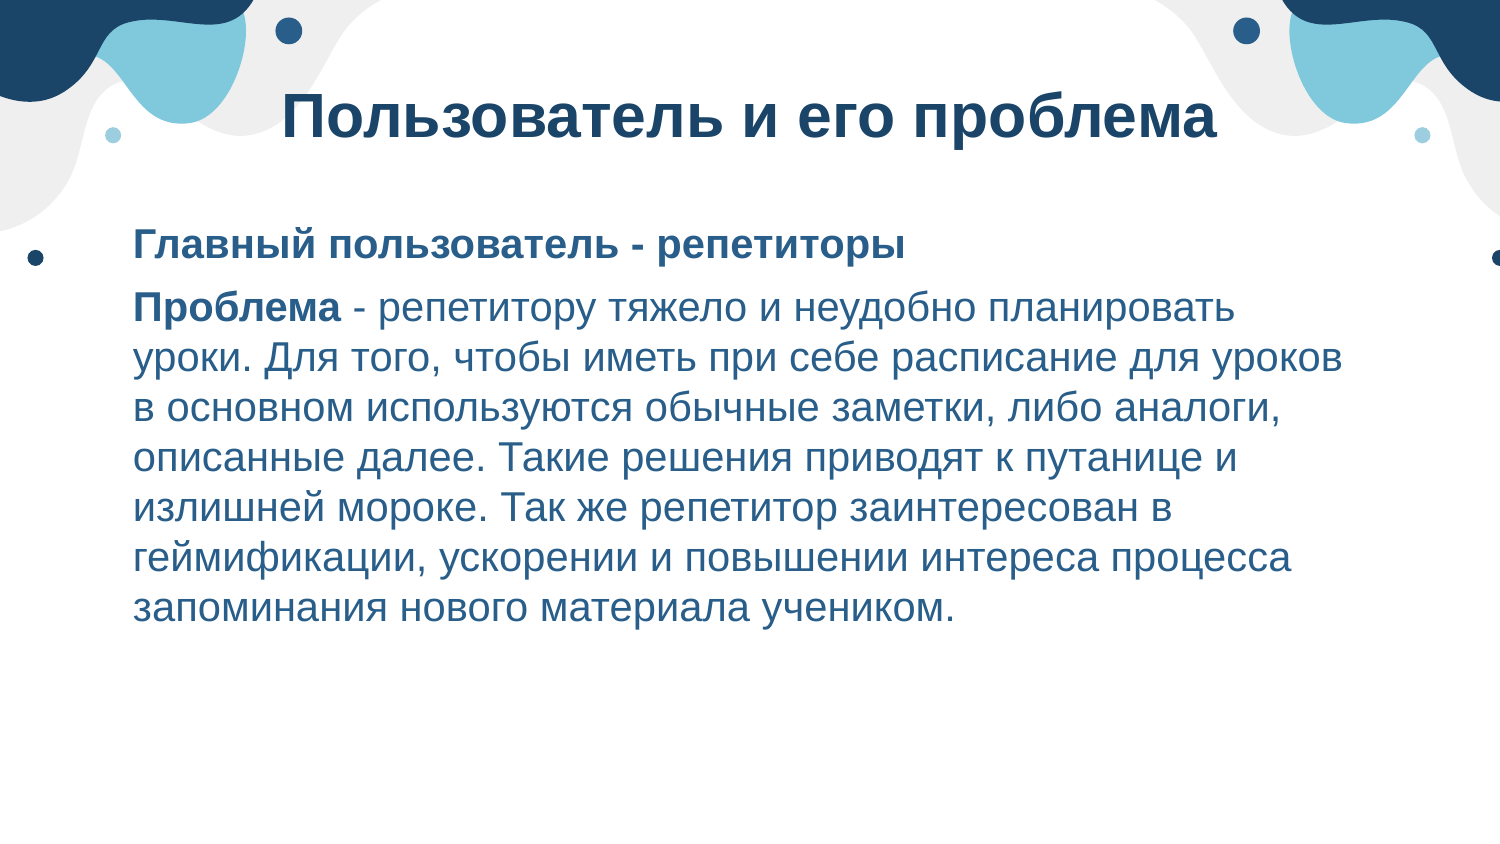

# Пользователь и его проблема
Главный пользователь - репетиторы
Проблема - репетитору тяжело и неудобно планировать уроки. Для того, чтобы иметь при себе расписание для уроков в основном используются обычные заметки, либо аналоги, описанные далее. Такие решения приводят к путанице и излишней мороке. Так же репетитор заинтересован в геймификации, ускорении и повышении интереса процесса запоминания нового материала учеником.